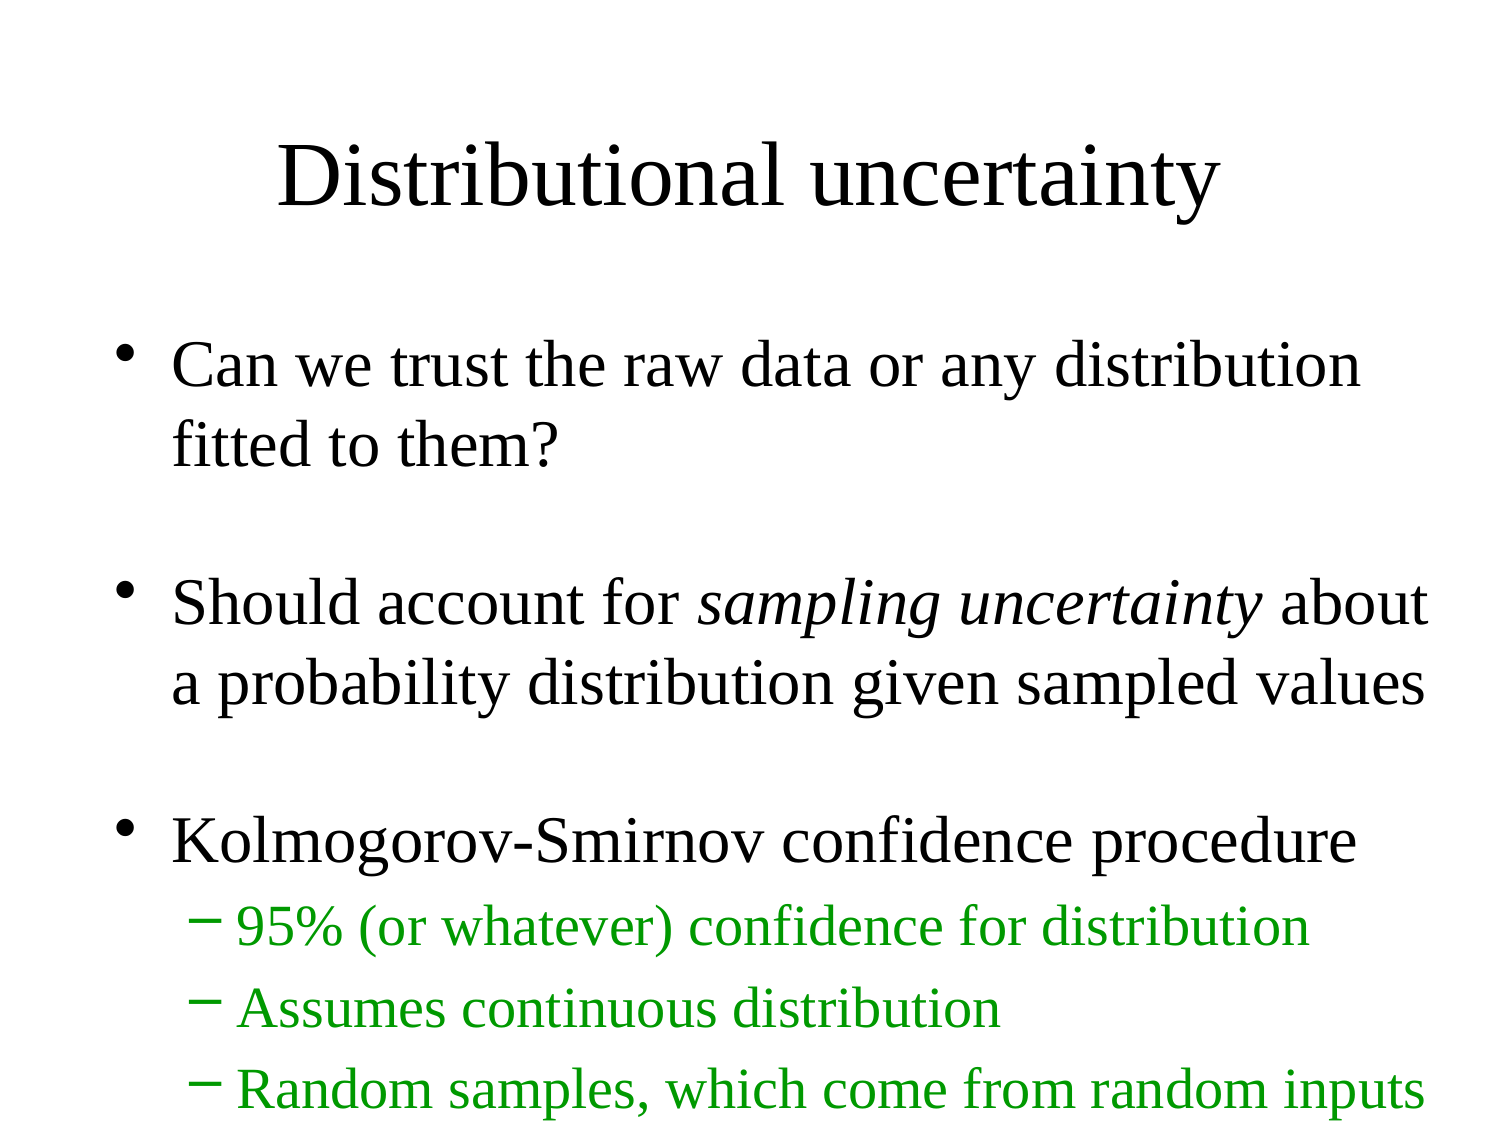

# Distributional uncertainty
Can we trust the raw data or any distribution fitted to them?

Should account for sampling uncertainty about a probability distribution given sampled values

Kolmogorov-Smirnov confidence procedure
95% (or whatever) confidence for distribution
Assumes continuous distribution
Random samples, which come from random inputs